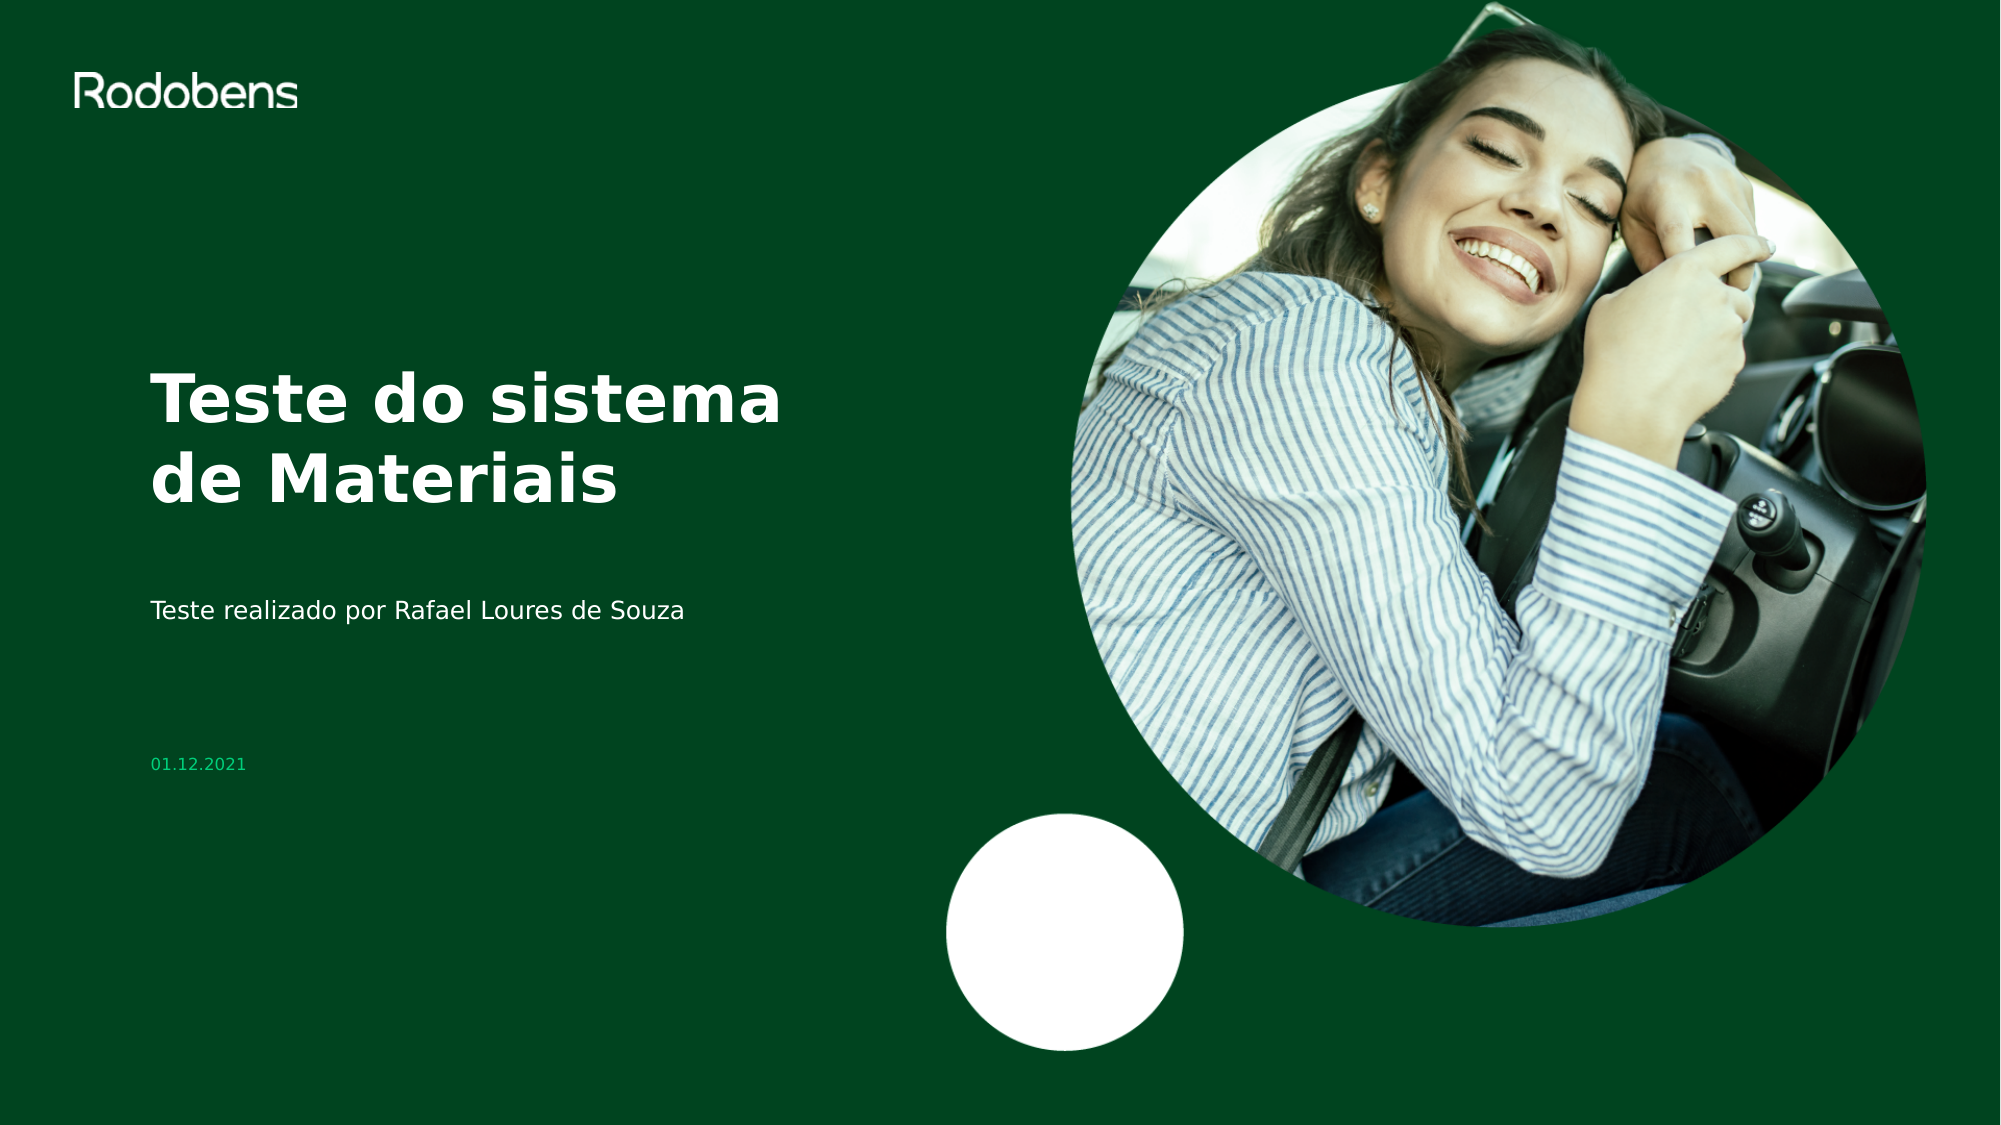

Teste do sistema de Materiais
Teste realizado por Rafael Loures de Souza

01.12.2021